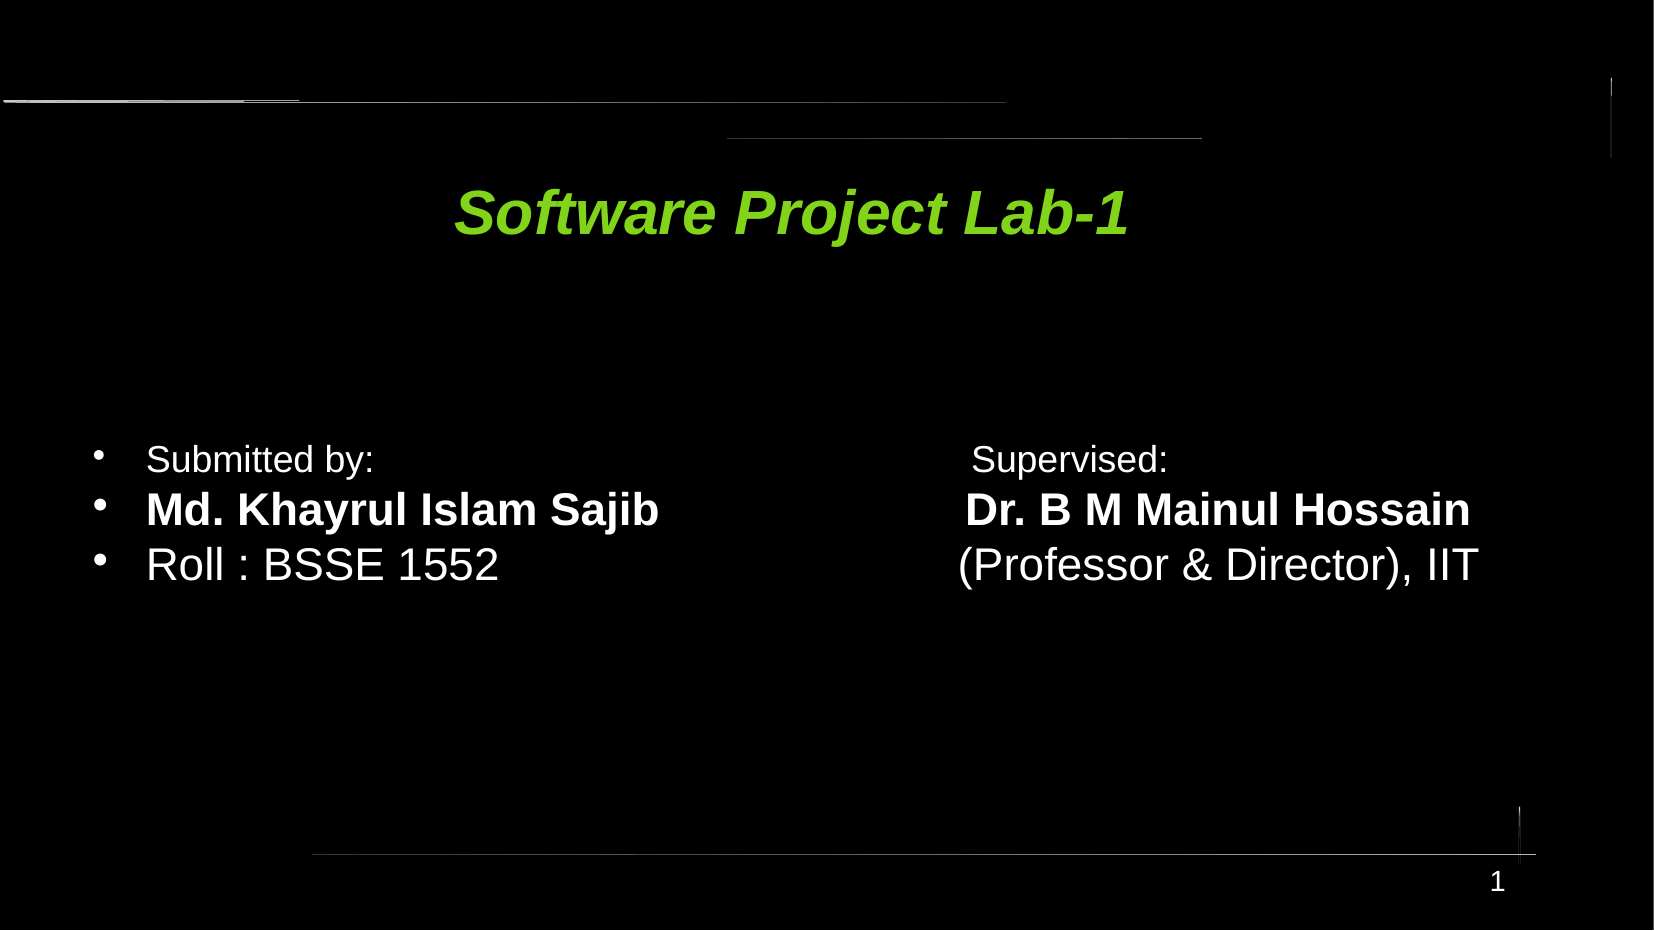

# Software Project Lab-1

Submitted by:                                                         Supervised:
Md. Khayrul Islam Sajib                        Dr. B M Mainul Hossain
Roll : BSSE 1552                                    (Professor & Director), IIT
1